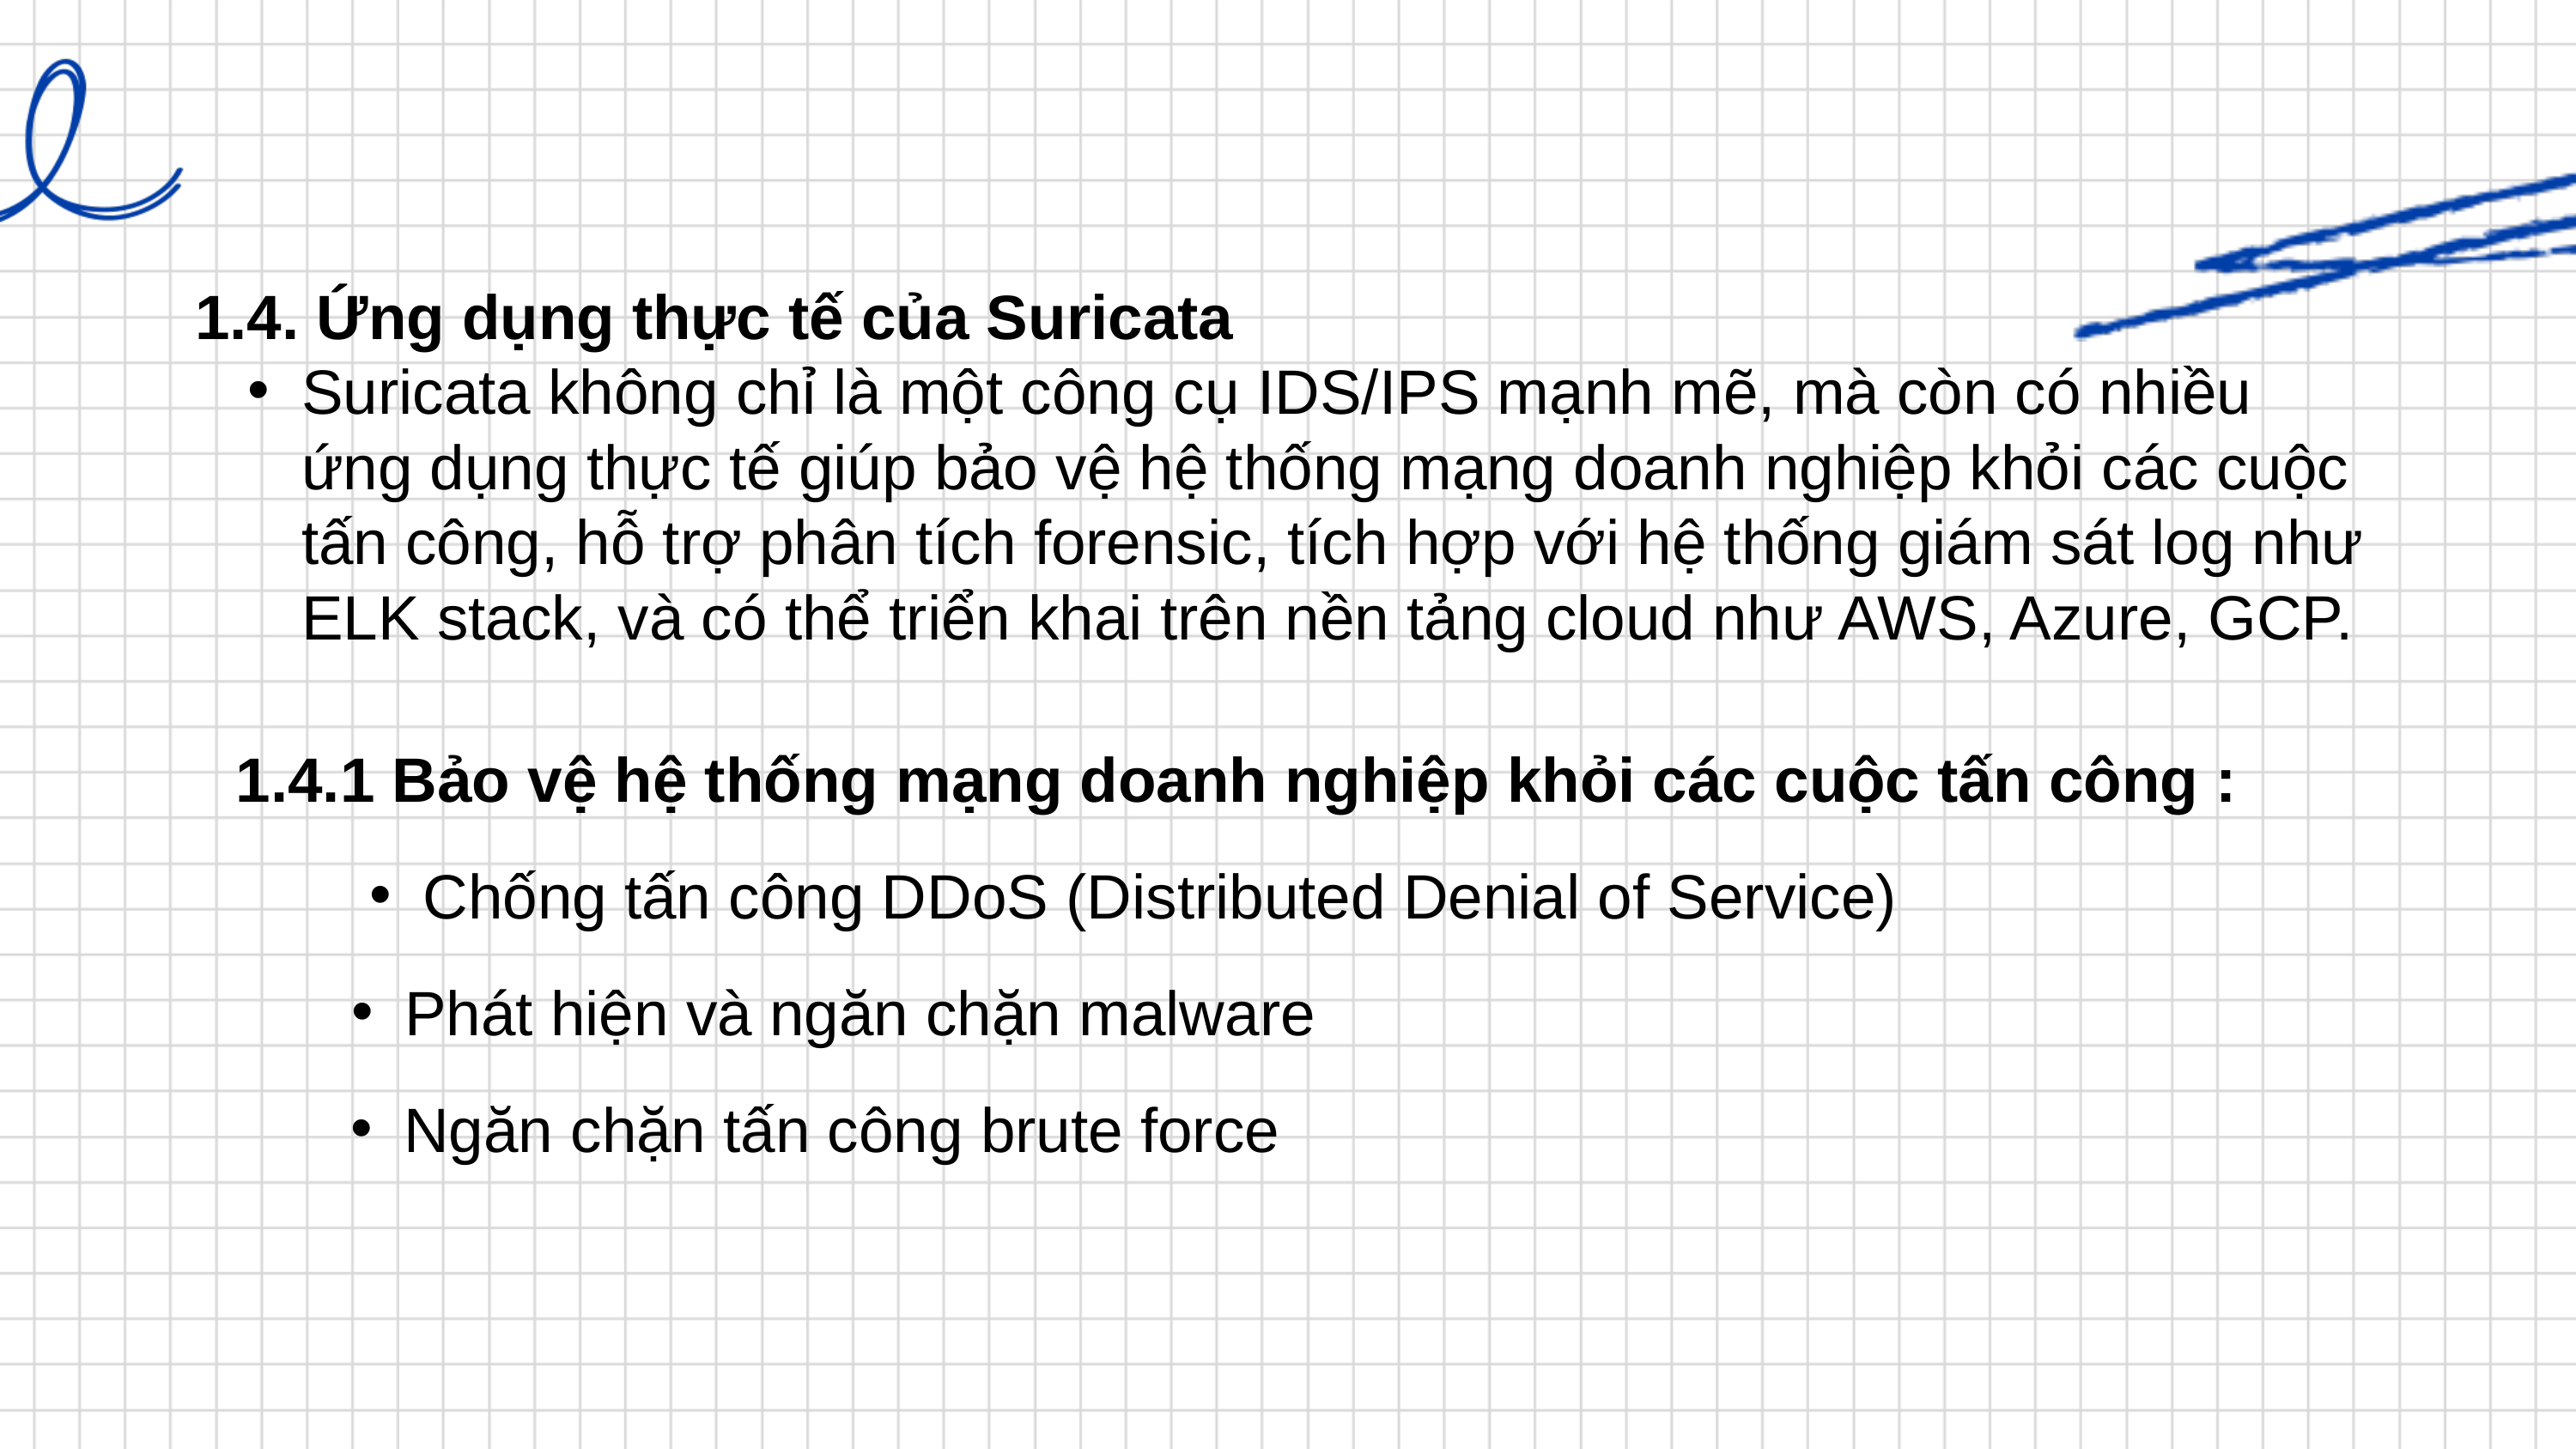

1.4. Ứng dụng thực tế của Suricata
Suricata không chỉ là một công cụ IDS/IPS mạnh mẽ, mà còn có nhiều ứng dụng thực tế giúp bảo vệ hệ thống mạng doanh nghiệp khỏi các cuộc tấn công, hỗ trợ phân tích forensic, tích hợp với hệ thống giám sát log như ELK stack, và có thể triển khai trên nền tảng cloud như AWS, Azure, GCP.
1.4.1 Bảo vệ hệ thống mạng doanh nghiệp khỏi các cuộc tấn công :
Chống tấn công DDoS (Distributed Denial of Service)
Phát hiện và ngăn chặn malware
Ngăn chặn tấn công brute force